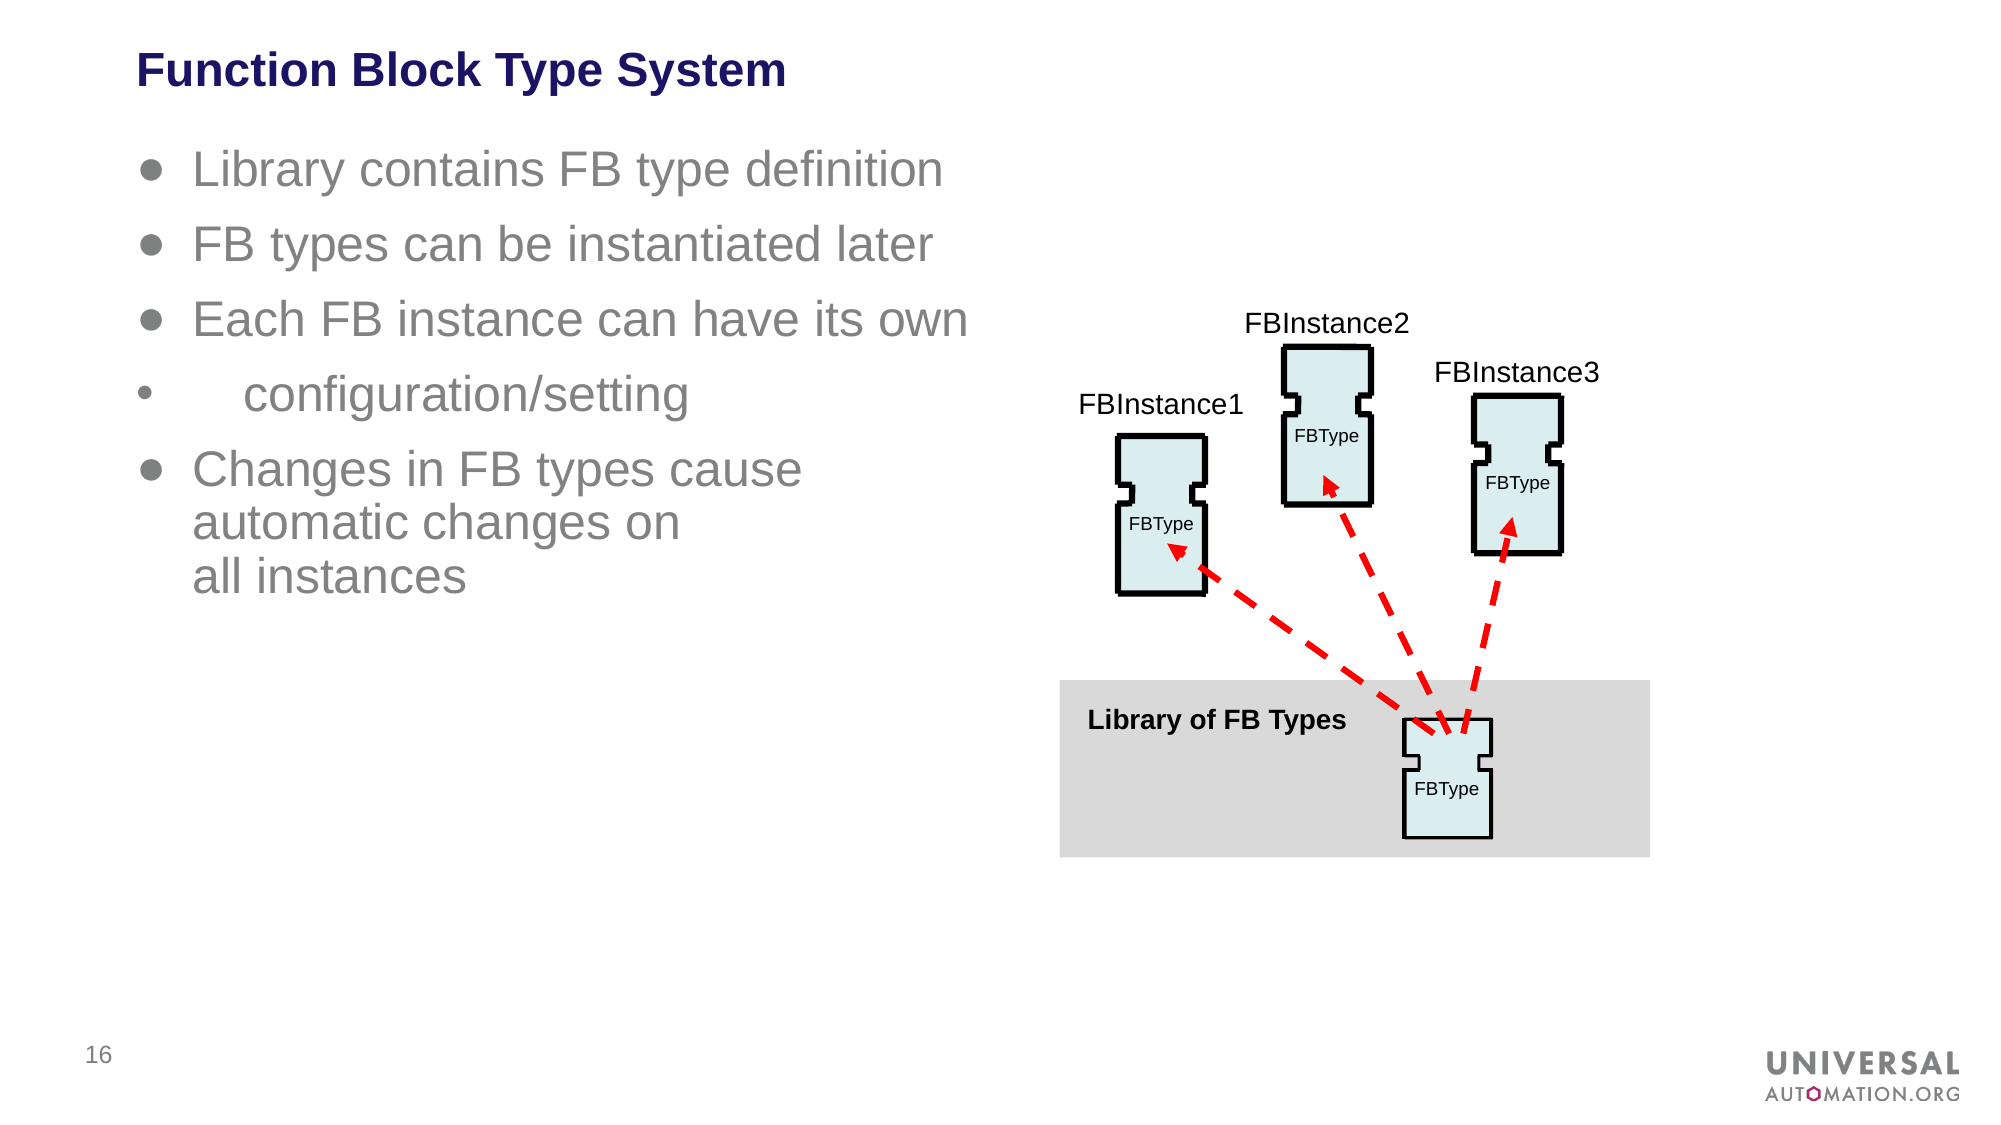

# Function Block Type System
Library contains FB type definition
FB types can be instantiated later
Each FB instance can have its own
     configuration/setting
Changes in FB types cause
automatic changes on
all instances

FBInstance2

FBType
FBInstance3

FBType
FBInstance1

FBType

Library of FB Types

FBType